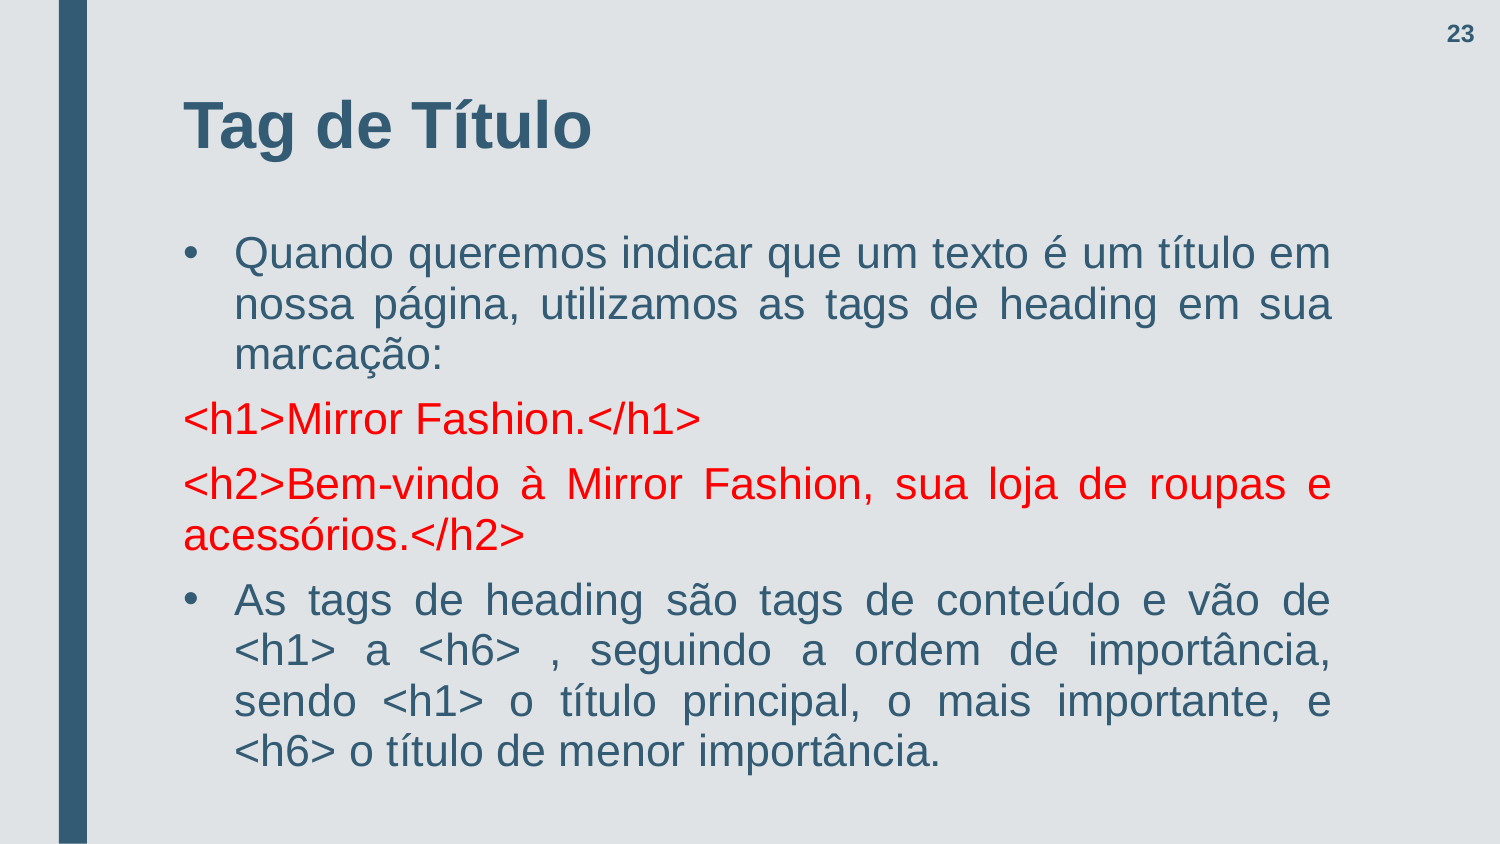

23
# Tag de Título
Quando queremos indicar que um texto é um título em nossa página, utilizamos as tags de heading em sua marcação:
<h1>Mirror Fashion.</h1>
<h2>Bem-vindo à Mirror Fashion, sua loja de roupas e acessórios.</h2>
As tags de heading são tags de conteúdo e vão de <h1> a <h6> , seguindo a ordem de importância, sendo <h1> o título principal, o mais importante, e <h6> o título de menor importância.